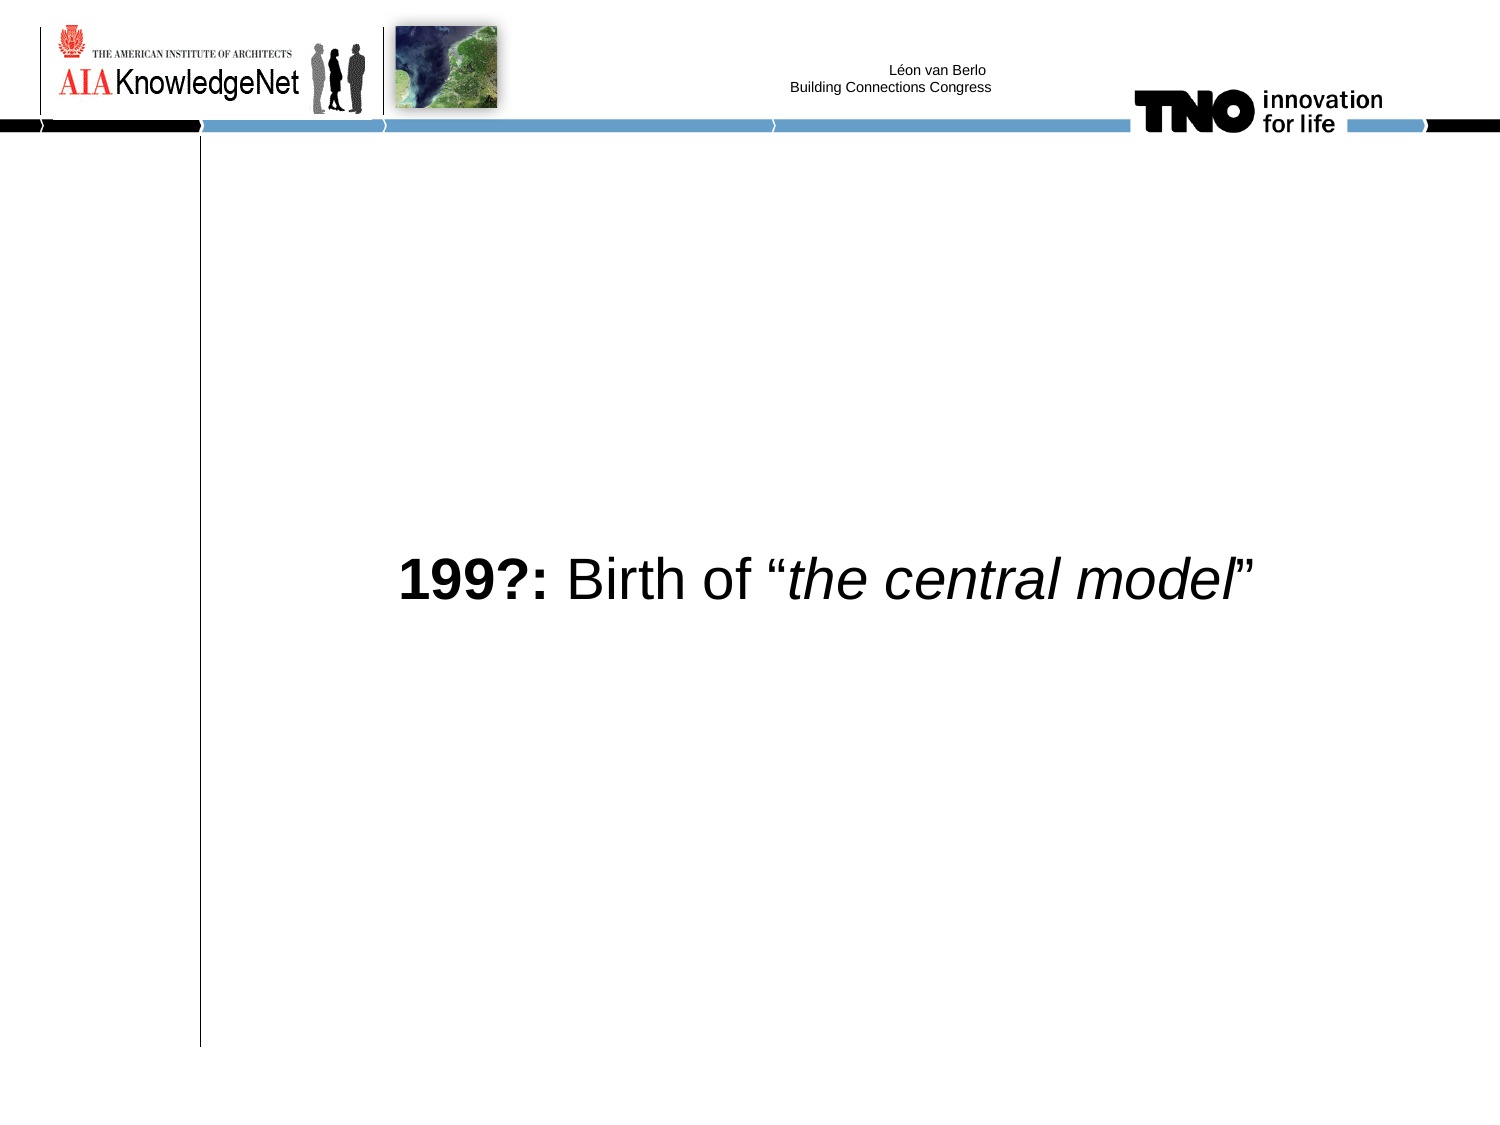

Léon van Berlo
Building Connections Congress
# 199?: Birth of “the central model”